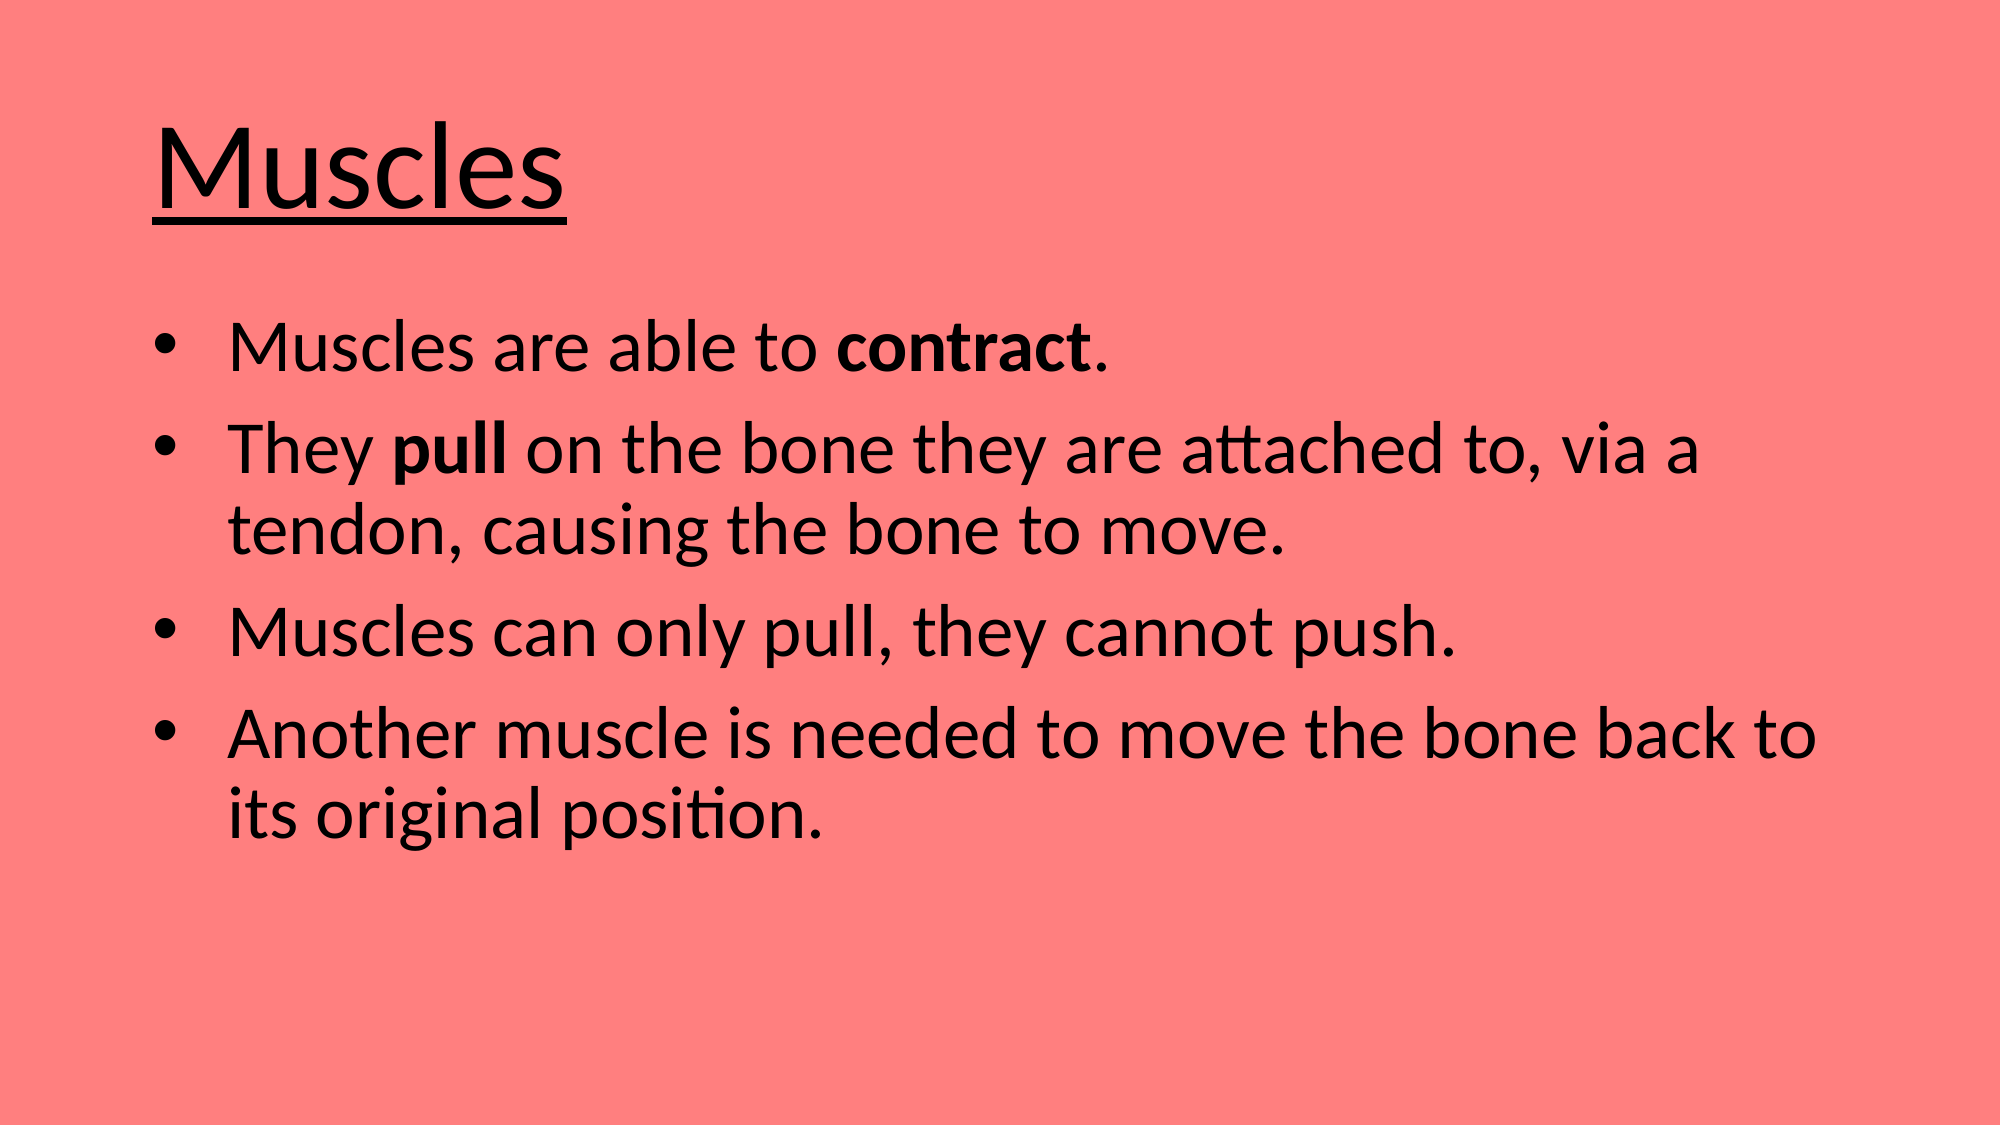

# Muscles
Muscles are able to contract.
They pull on the bone they are attached to, via a tendon, causing the bone to move.
Muscles can only pull, they cannot push.
Another muscle is needed to move the bone back to its original position.